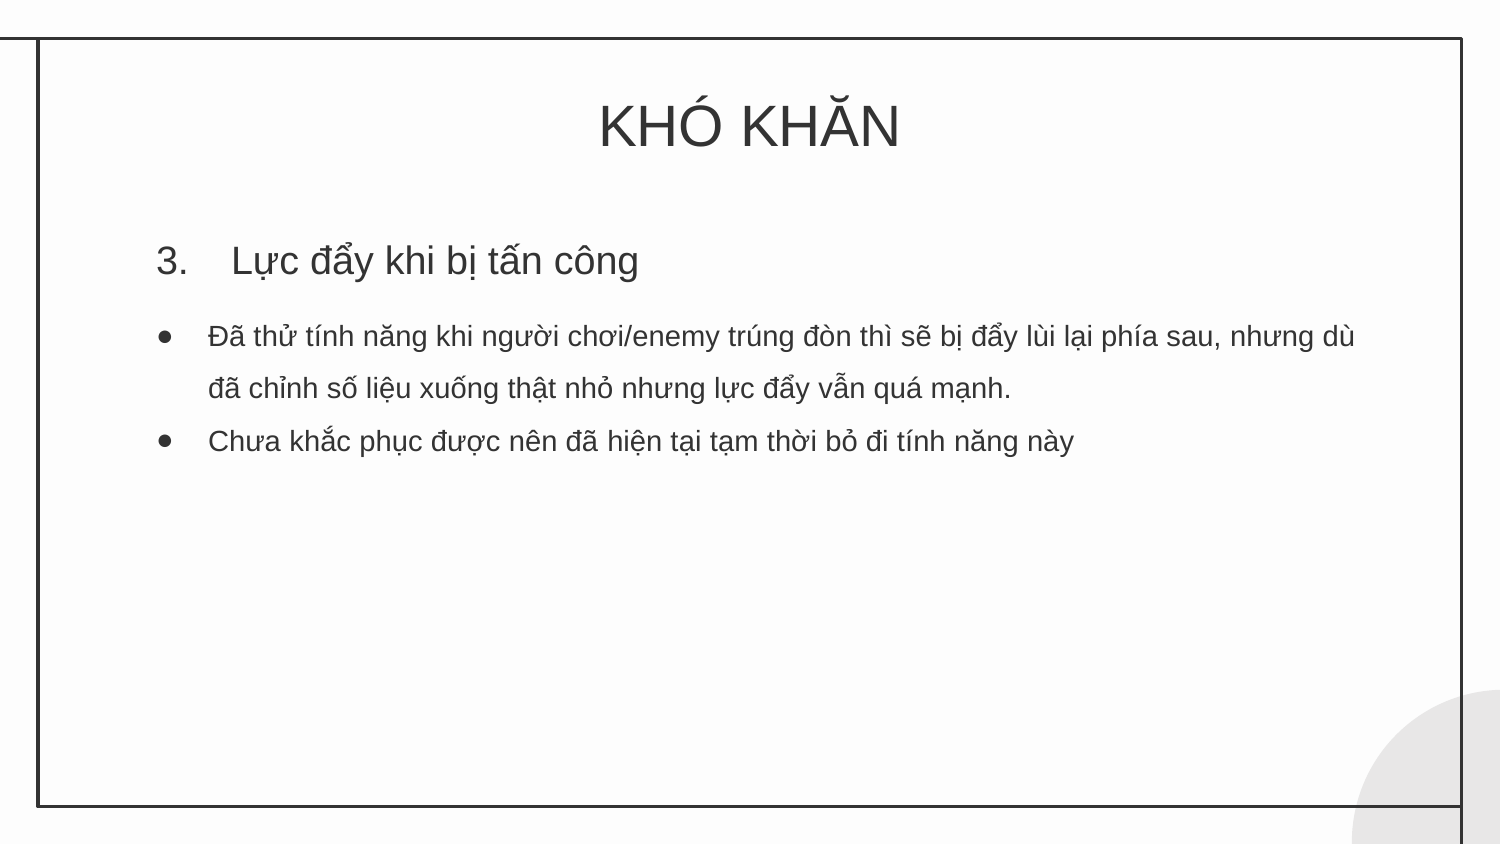

# KHÓ KHĂN
Lực đẩy khi bị tấn công
Đã thử tính năng khi người chơi/enemy trúng đòn thì sẽ bị đẩy lùi lại phía sau, nhưng dù đã chỉnh số liệu xuống thật nhỏ nhưng lực đẩy vẫn quá mạnh.
Chưa khắc phục được nên đã hiện tại tạm thời bỏ đi tính năng này